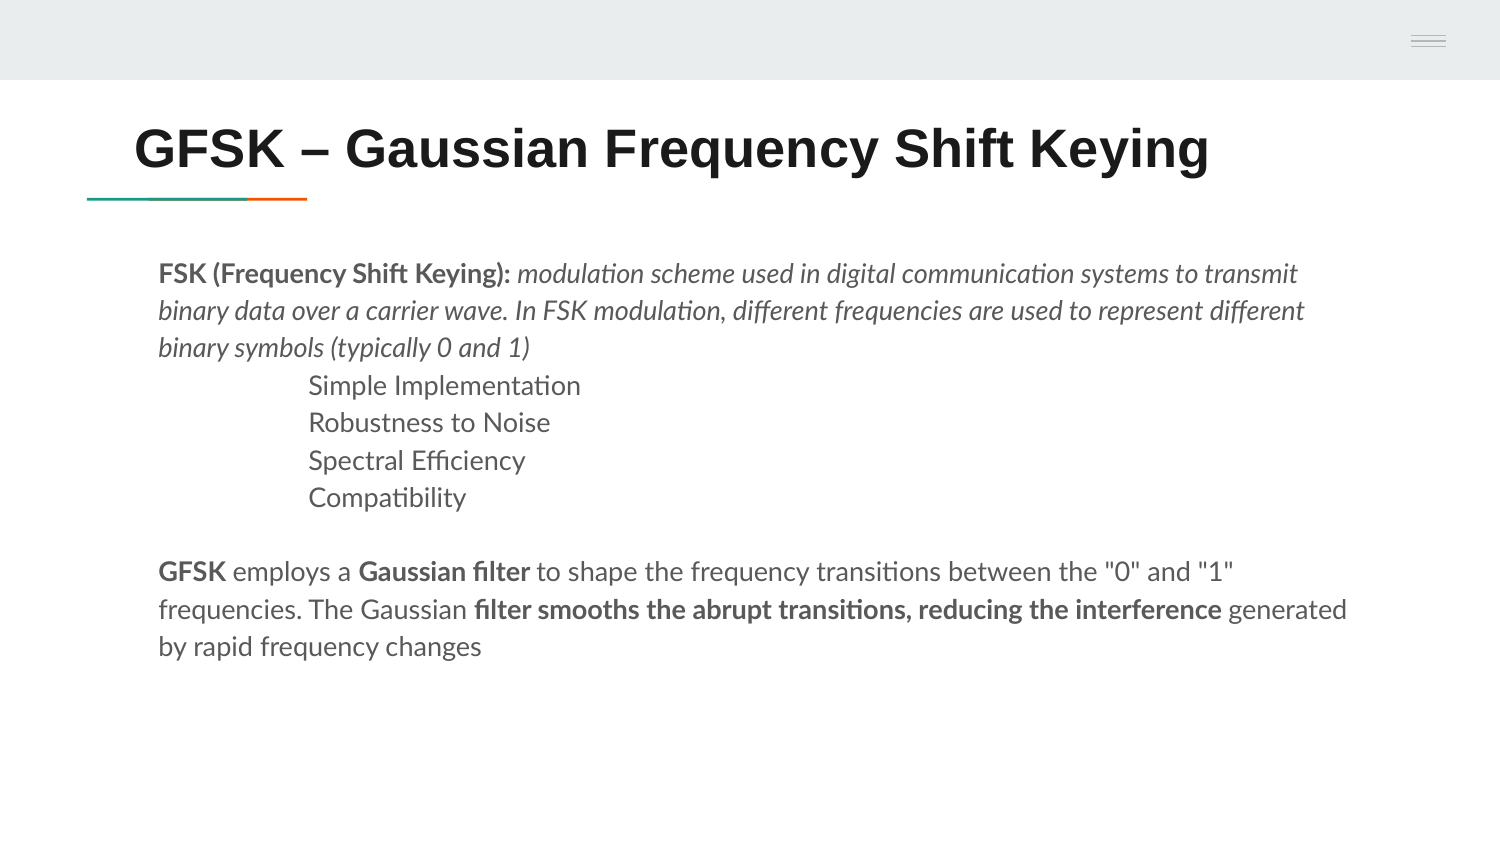

# GFSK – Gaussian Frequency Shift Keying
FSK (Frequency Shift Keying): modulation scheme used in digital communication systems to transmit binary data over a carrier wave. In FSK modulation, different frequencies are used to represent different binary symbols (typically 0 and 1)
	Simple Implementation
	Robustness to Noise
	Spectral Efficiency
	Compatibility

GFSK employs a Gaussian filter to shape the frequency transitions between the "0" and "1" frequencies. The Gaussian filter smooths the abrupt transitions, reducing the interference generated by rapid frequency changes